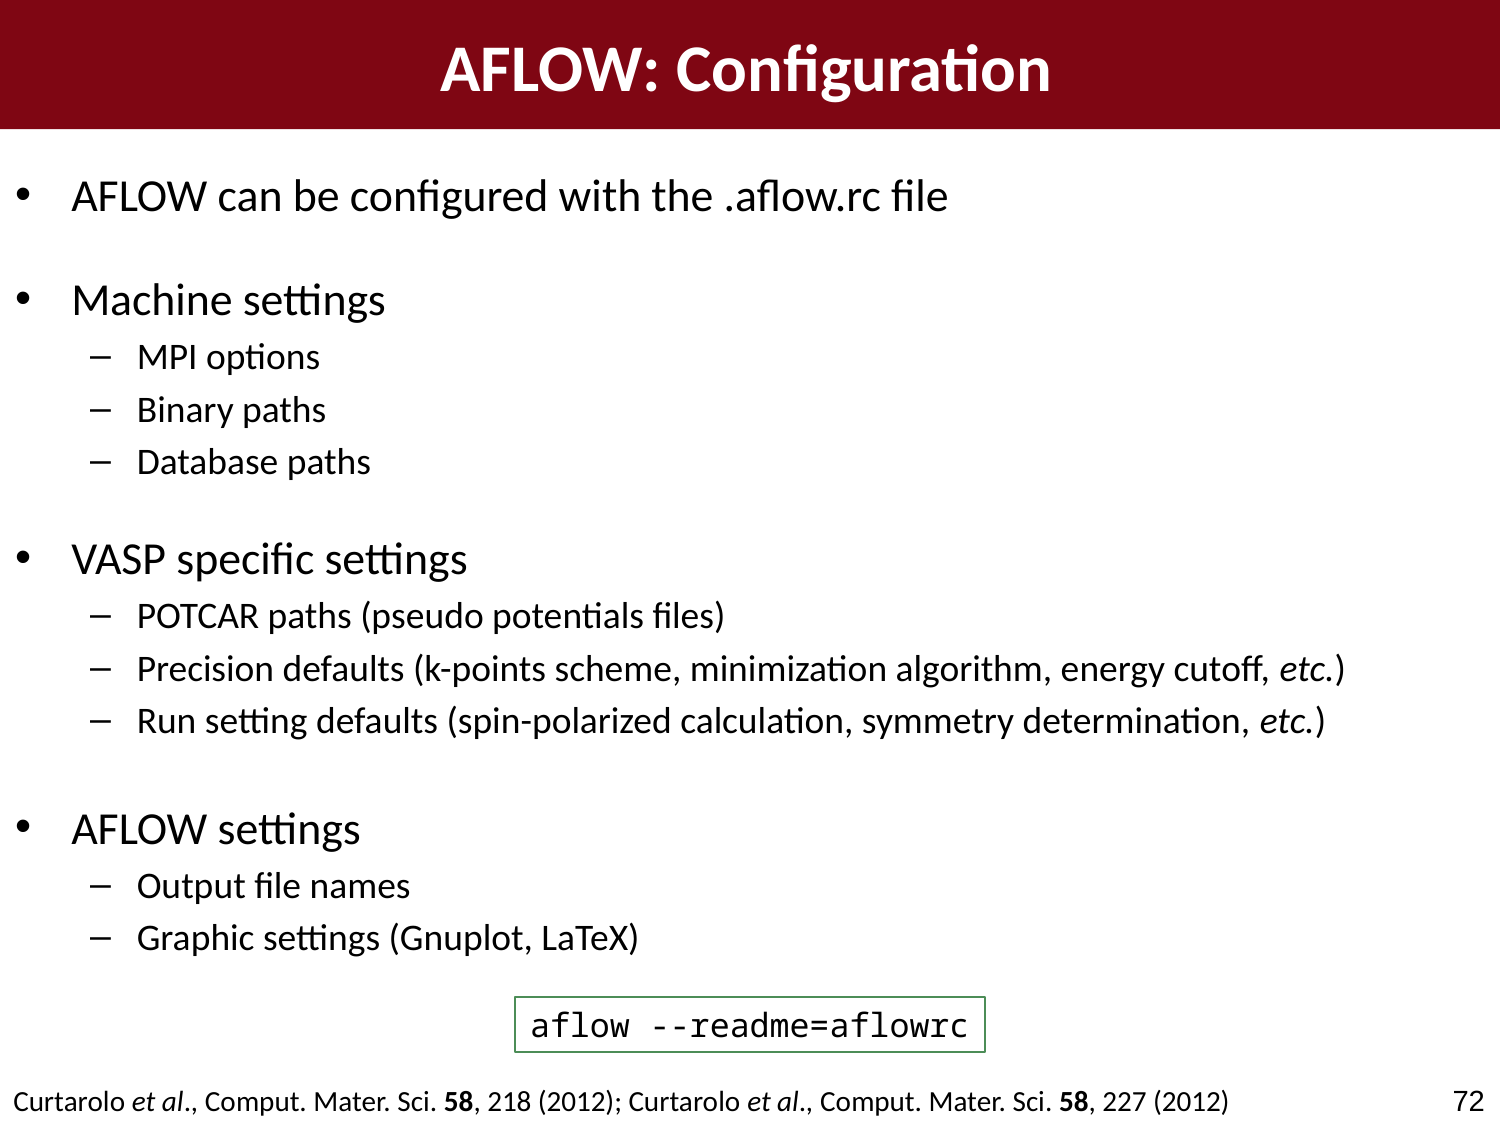

AFLOW: Configuration
AFLOW can be configured with the .aflow.rc file
Machine settings
MPI options
Binary paths
Database paths
G (p, T; V) = E + pV
1. Download xaflow:
      wget materials.duke.edu/AFLOW/xaflow
2. Move/copy xaflow somewhere in your path:
      mv xaflow /usr/local/bin/xaflow
3. Ensure the file can be executed:
      chmod 555 /usr/local/bin/xaflow
4. Check that xaflow is in your path:
      which xaflow
  - A returned path means xaflow has been successfully installed.
5. Run xaflow:
      xaflow
  - xaflow downloads, unpacks, and makes AFLOW in
    $(HOME)/src/AFLOW_local_YYMMDD_hhmm (Year, Month, Date, hour, minute).
  - The compilation can be redirected to another path:
      xaflow AWD=~/src/AFLOW_STANDARD
6. Install the newly compiled executable to your path:
      xaflow install AWD=~/src/AFLOW_STANDARD
  - By default, the executable is installed to /usr/local/bin.
  - The installation can be redirected to another path:
      xaflow install AWD=~/src/AFLOW_STANDARD ULB=~/bin

VASP specific settings
POTCAR paths (pseudo potentials files)
Precision defaults (k-points scheme, minimization algorithm, energy cutoff, etc.)
Run setting defaults (spin-polarized calculation, symmetry determination, etc.)
AFLOW settings
Output file names
Graphic settings (Gnuplot, LaTeX)
aflow --readme=aflowrc
72
Curtarolo et al., Comput. Mater. Sci. 58, 218 (2012); Curtarolo et al., Comput. Mater. Sci. 58, 227 (2012)